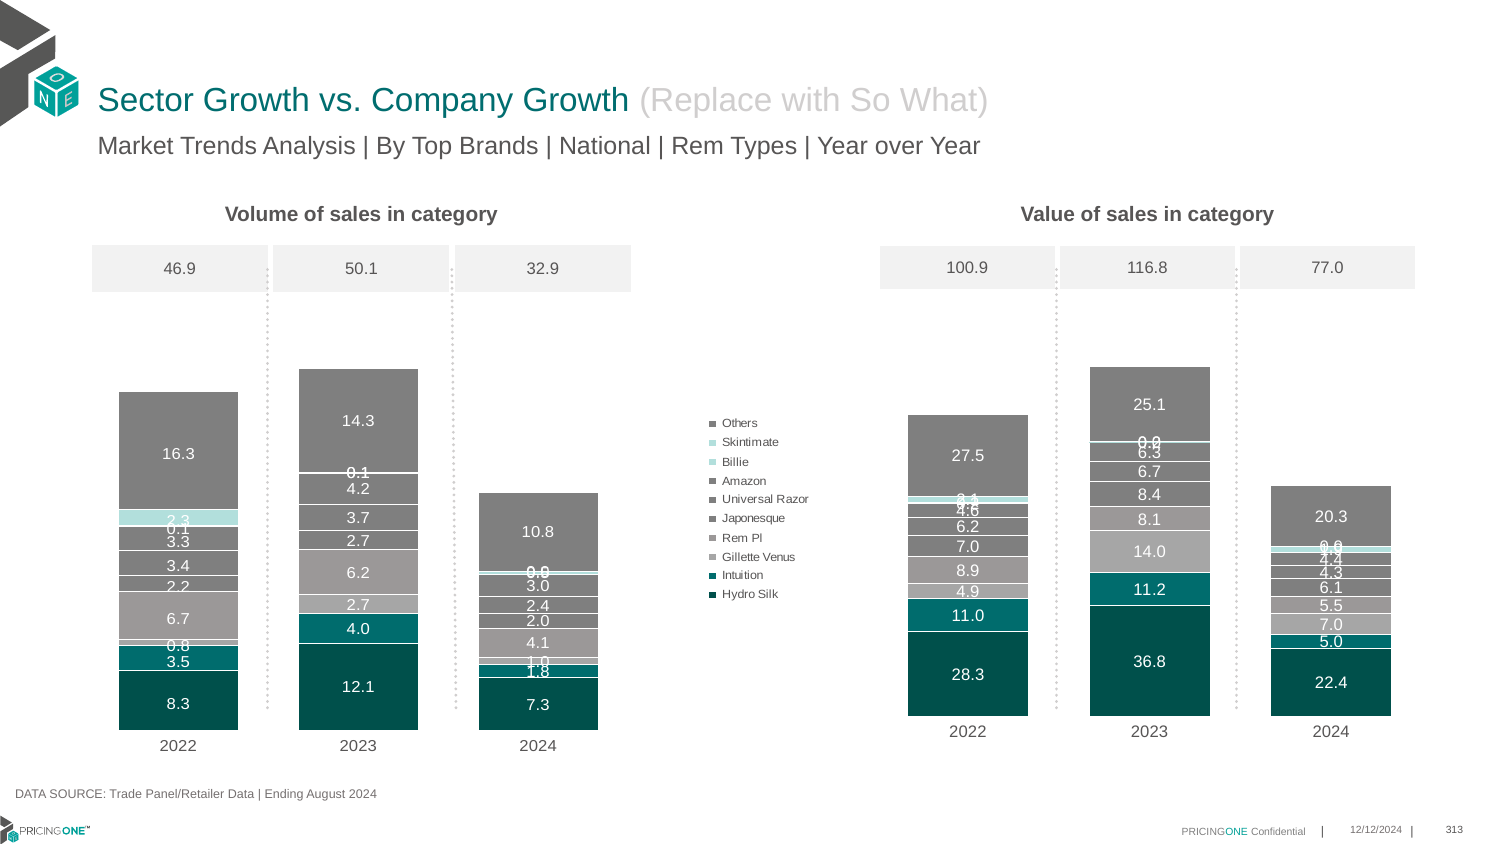

# Sector Growth vs. Company Growth (Replace with So What)
Market Trends Analysis | By Top Brands | National | Rem Types | Year over Year
| Value of sales in category |  |  |
| --- | --- | --- |
| 100.9 | 116.8 | 77.0 |
| Volume of sales in category |  |  |
| --- | --- | --- |
| 46.9 | 50.1 | 32.9 |

### Chart

| Category | Hydro Silk | Intuition | Gillette Venus | Rem Pl | Japonesque | Universal Razor | Amazon | Billie | Skintimate | Others |
|---|---|---|---|---|---|---|---|---|---|---|
| 2022 | 28.346108 | 10.981547 | 4.946809 | 8.941136 | 7.032622 | 6.228895 | 4.640038 | 0.218665 | 2.11813 | 27.459673 |
| 2023 | 36.80545 | 11.162125 | 13.998949 | 8.057363 | 8.419015 | 6.700871 | 6.308323 | 0.198811 | 0.027631 | 25.071501 |
| 2024 | 22.431145 | 4.988784 | 6.99609 | 5.484304 | 6.132826 | 4.289542 | 4.436786 | 1.930415 | 5.7e-05 | 20.309185 |

### Chart

| Category | Hydro Silk | Intuition | Gillette Venus | Rem Pl | Japonesque | Universal Razor | Amazon | Billie | Skintimate | Others |
|---|---|---|---|---|---|---|---|---|---|---|
| 2022 | 8.264224 | 3.532542 | 0.846032 | 6.660707 | 2.216089 | 3.445954 | 3.335703 | 0.050178 | 2.268279 | 16.311614 |
| 2023 | 12.133869 | 4.031787 | 2.684323 | 6.150811 | 2.683547 | 3.67842 | 4.221777 | 0.135732 | 0.058744 | 14.31187 |
| 2024 | 7.312131 | 1.8077 | 0.990793 | 4.094984 | 1.968453 | 2.378384 | 3.041849 | 0.49068 | 0.000118 | 10.835287 |
DATA SOURCE: Trade Panel/Retailer Data | Ending August 2024

12/12/2024
313